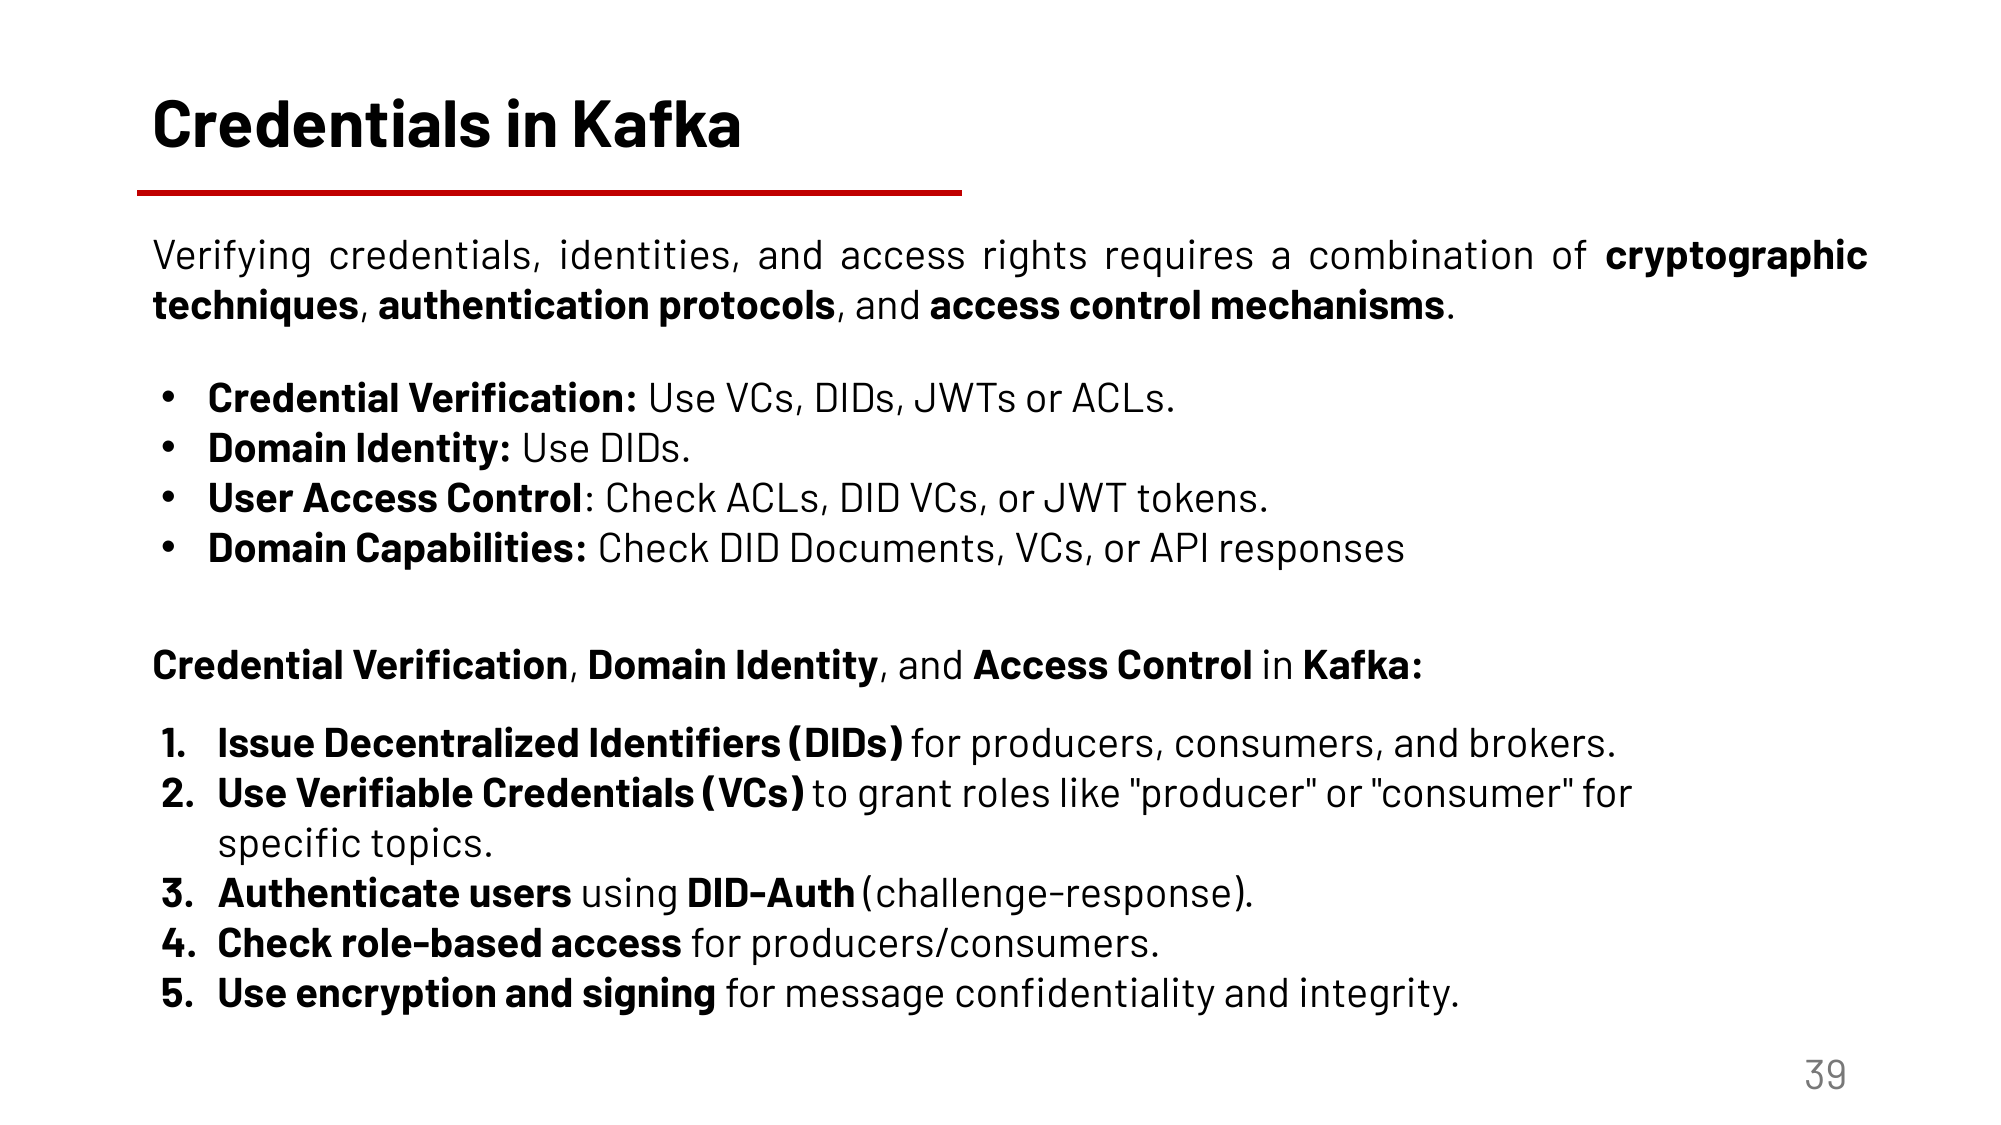

# Credentials in Kafka
Verifying credentials, identities, and access rights requires a combination of cryptographic techniques, authentication protocols, and access control mechanisms.
Credential Verification: Use VCs, DIDs, JWTs or ACLs.
Domain Identity: Use DIDs.
User Access Control: Check ACLs, DID VCs, or JWT tokens.
Domain Capabilities: Check DID Documents, VCs, or API responses
Credential Verification, Domain Identity, and Access Control in Kafka:
Issue Decentralized Identifiers (DIDs) for producers, consumers, and brokers.
Use Verifiable Credentials (VCs) to grant roles like "producer" or "consumer" for specific topics.
Authenticate users using DID-Auth (challenge-response).
Check role-based access for producers/consumers.
Use encryption and signing for message confidentiality and integrity.
39